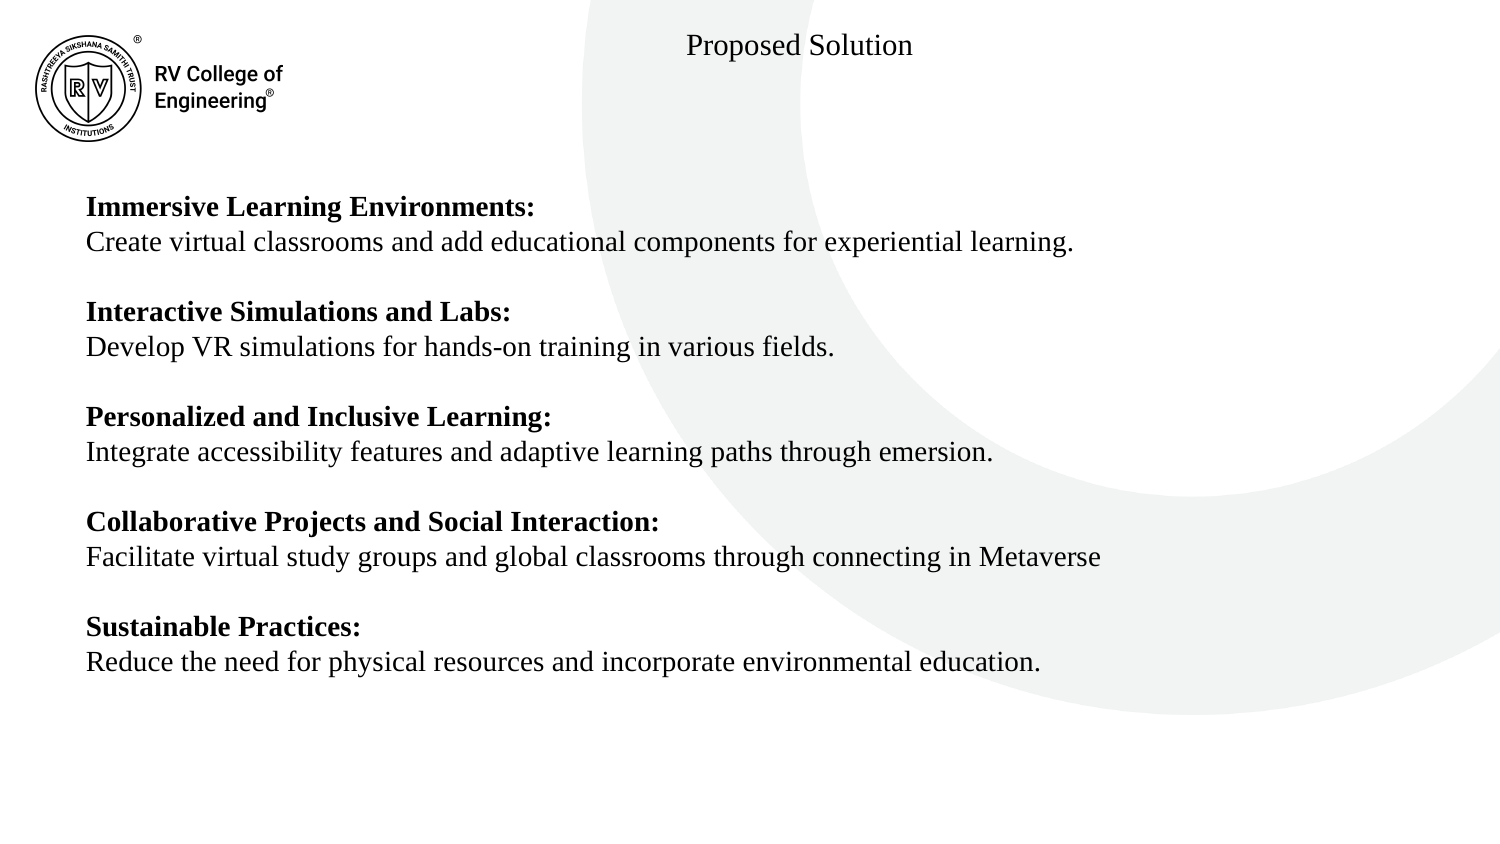

# Proposed Solution
Immersive Learning Environments:
Create virtual classrooms and add educational components for experiential learning.

Interactive Simulations and Labs:
Develop VR simulations for hands-on training in various fields.

Personalized and Inclusive Learning:
Integrate accessibility features and adaptive learning paths through emersion.

Collaborative Projects and Social Interaction:
Facilitate virtual study groups and global classrooms through connecting in Metaverse

Sustainable Practices:
Reduce the need for physical resources and incorporate environmental education.